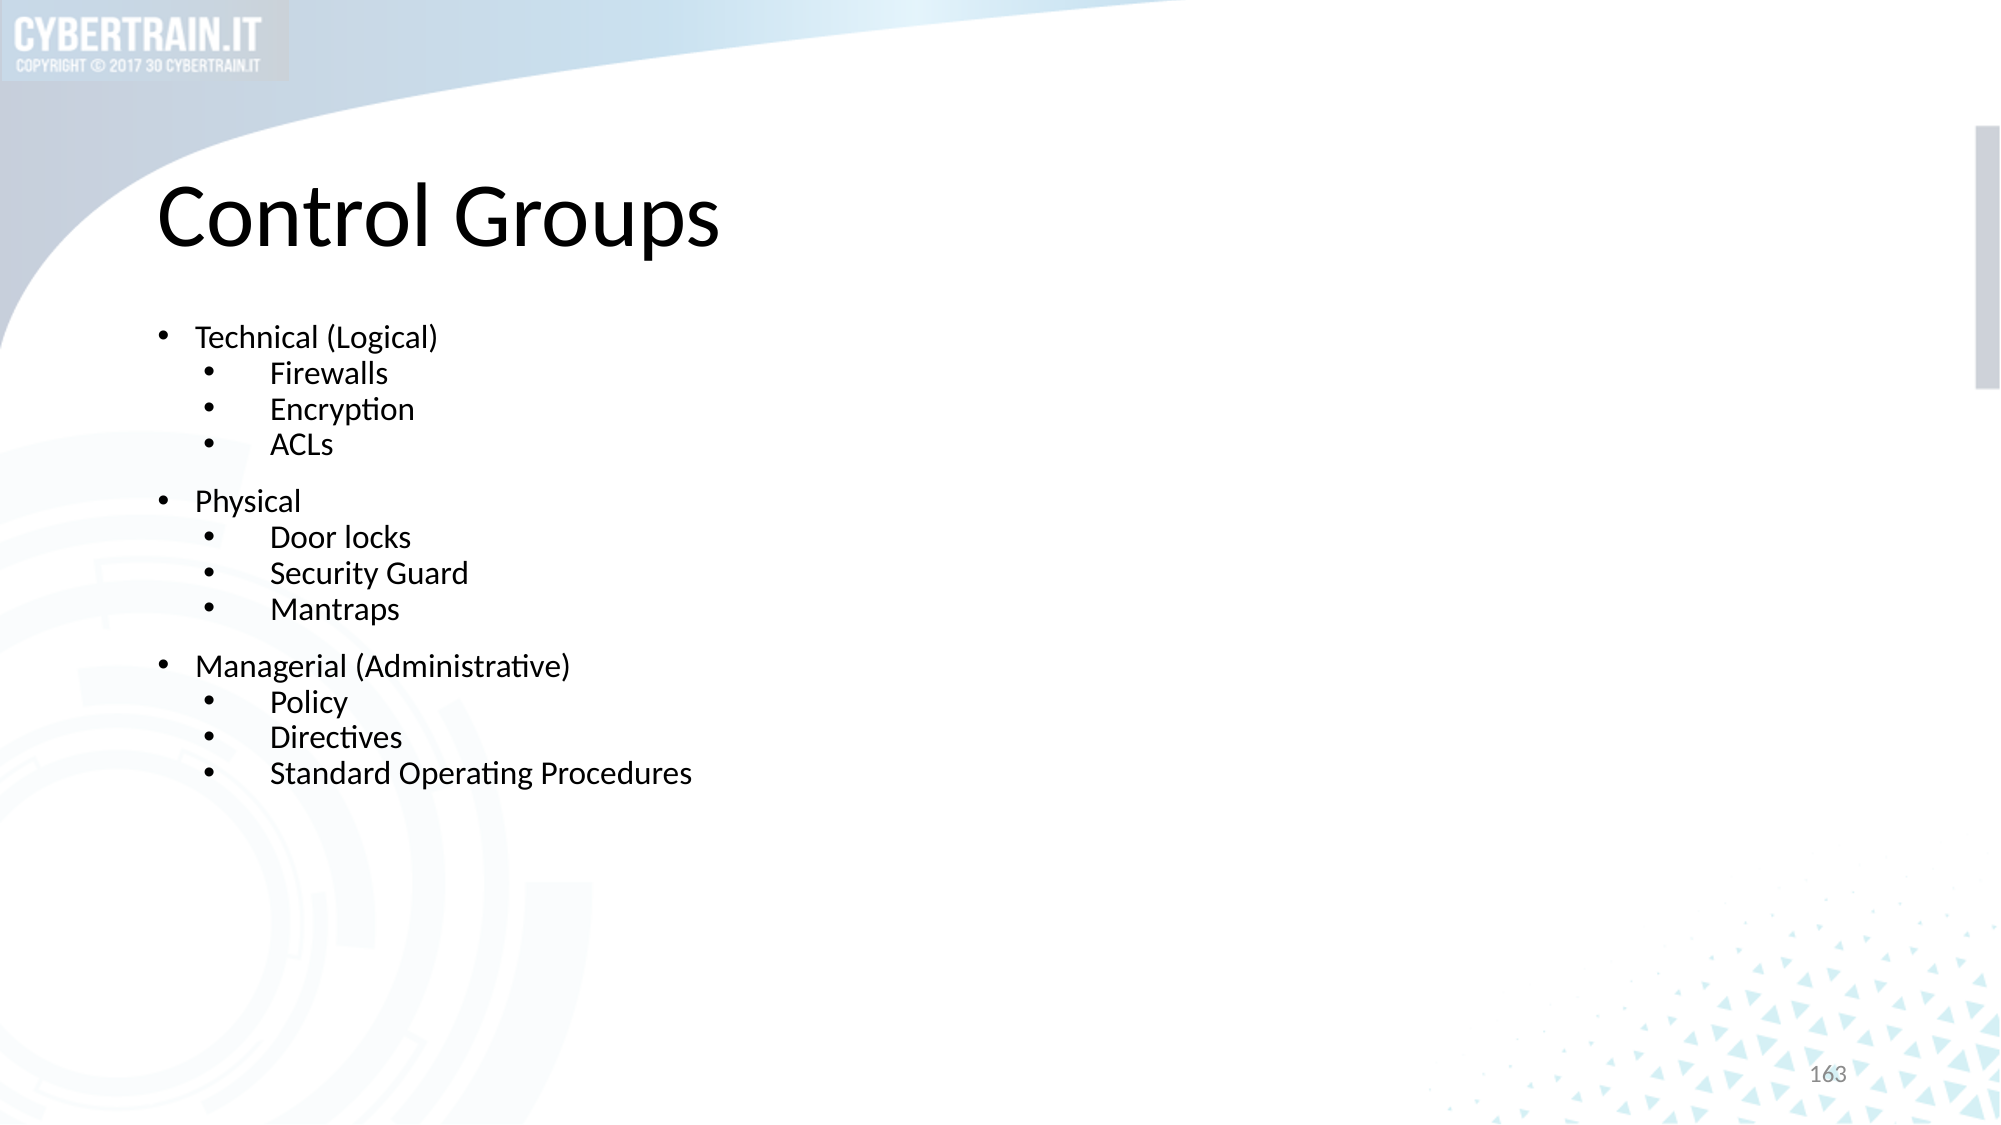

# Control Groups
Technical (Logical)
Firewalls
Encryption
ACLs
Physical
Door locks
Security Guard
Mantraps
Managerial (Administrative)
Policy
Directives
Standard Operating Procedures
163